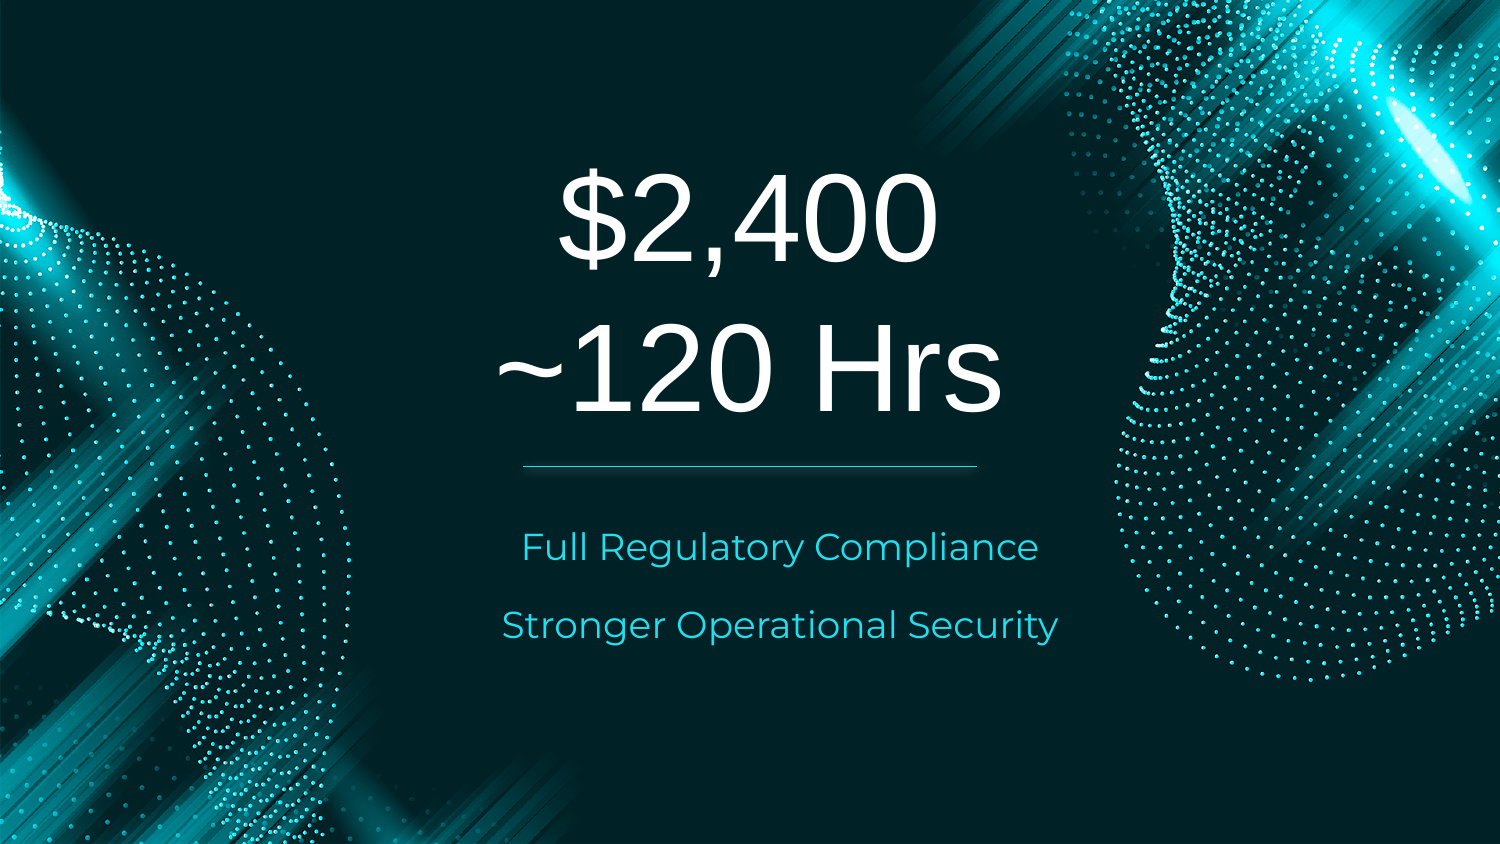

# $2,400
~120 Hrs
Full Regulatory Compliance
Stronger Operational Security